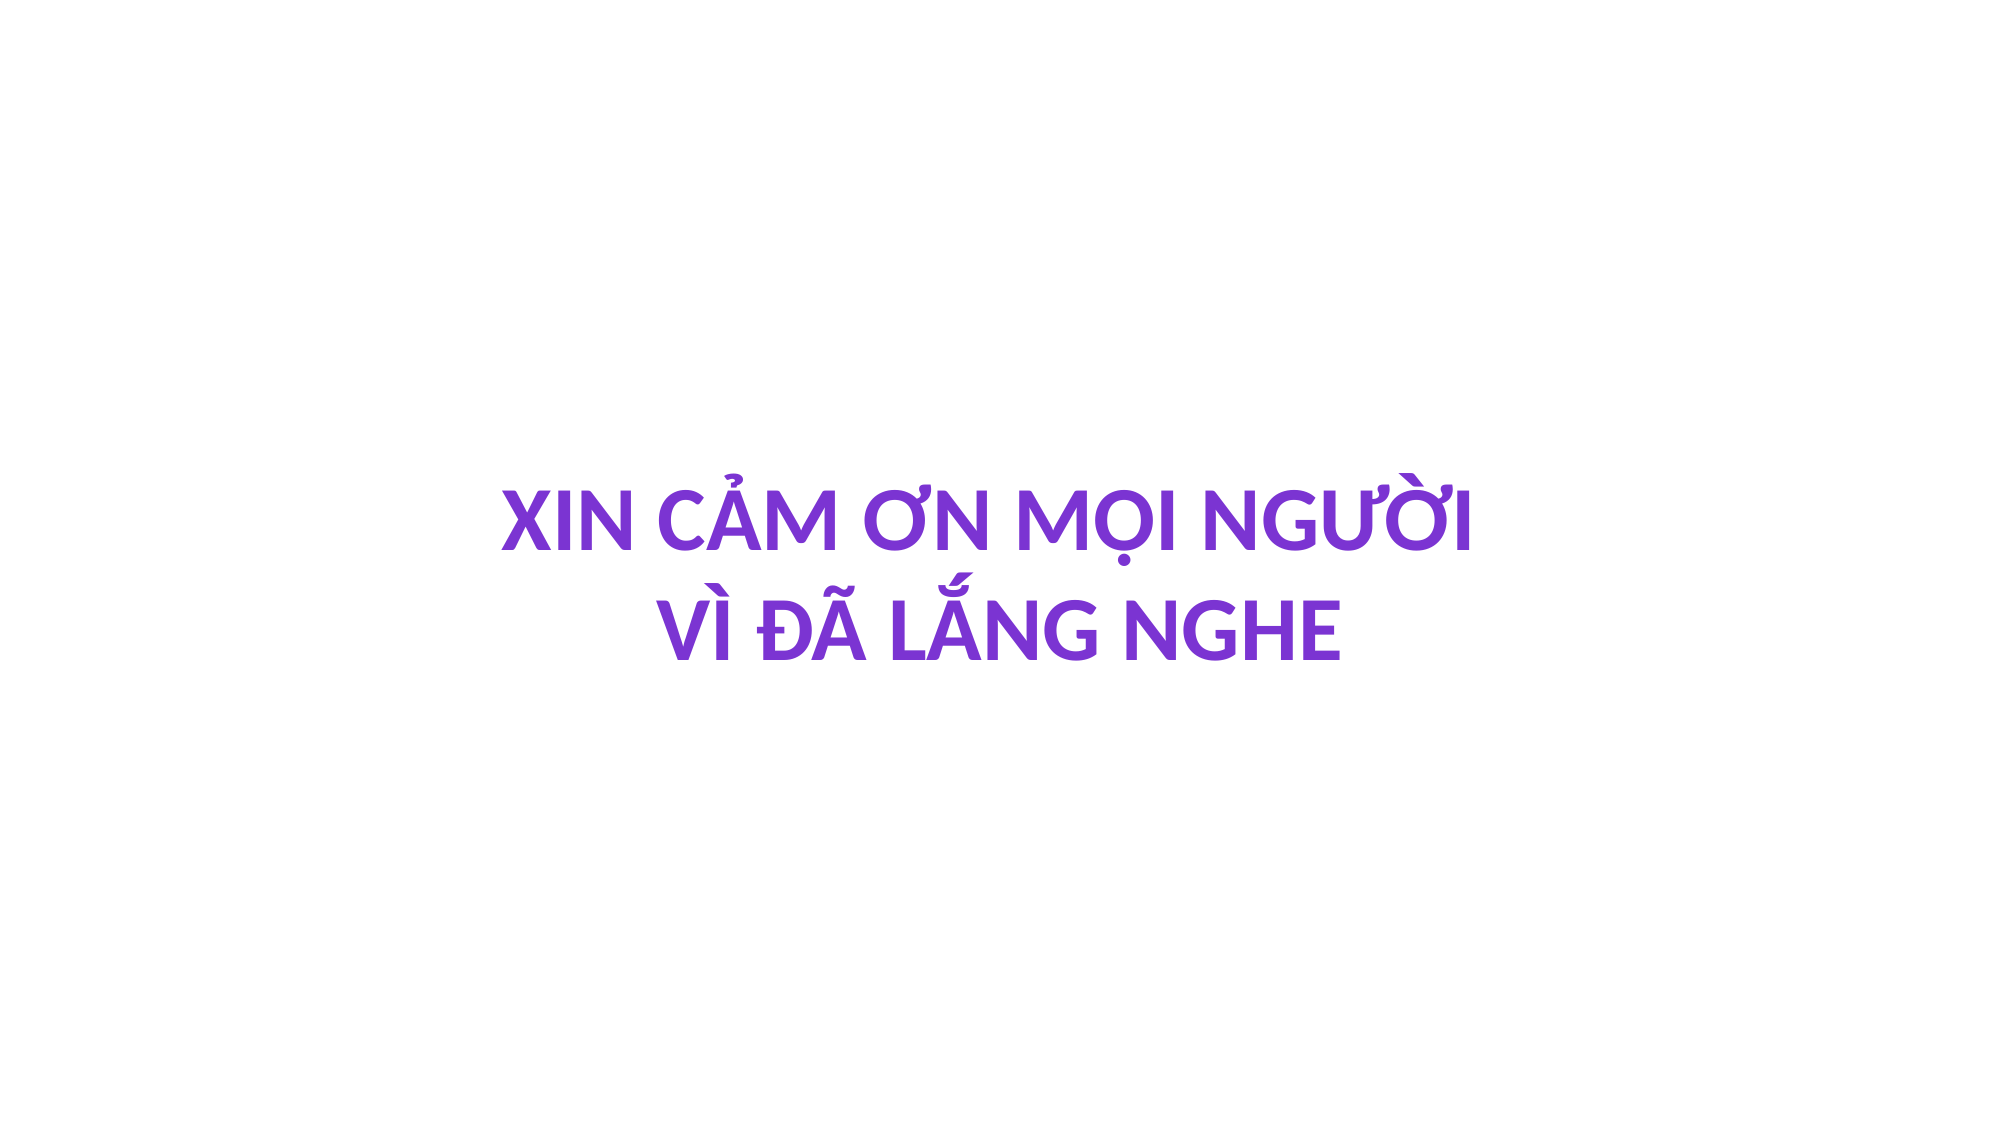

# Xin Cảm Ơn Mọi Người Vì Đã Lắng Nghe